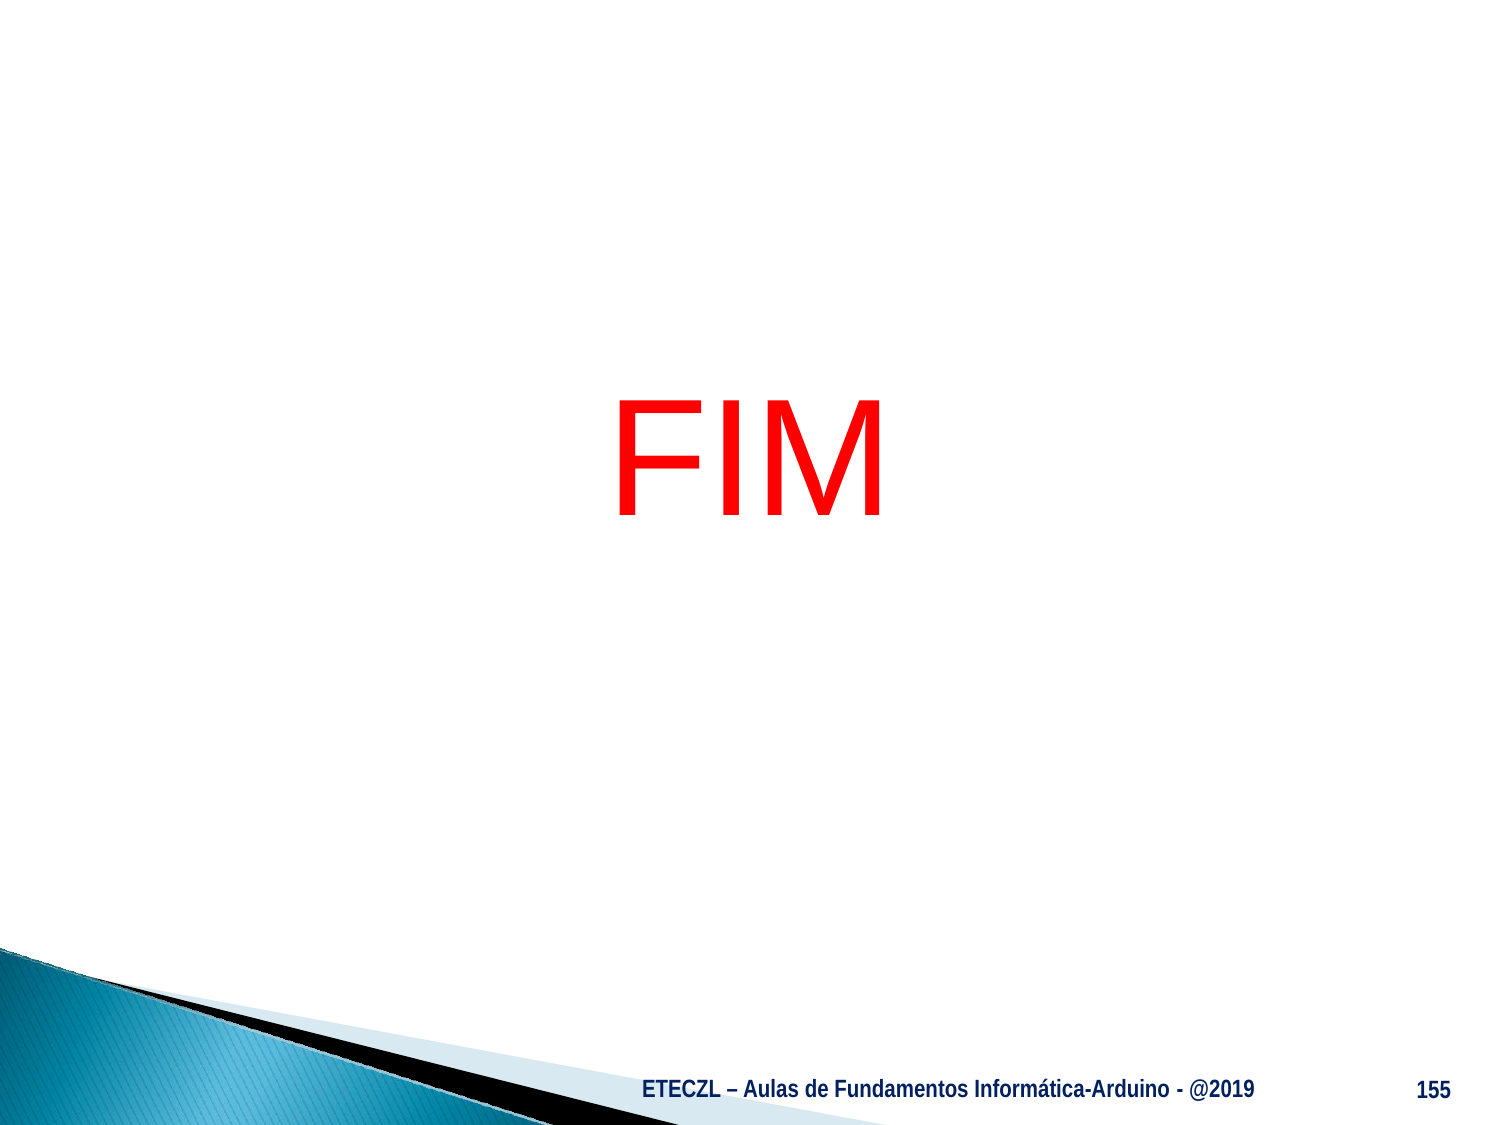

# FIM
ETECZL – Aulas de Fundamentos Informática-Arduino - @2019
155